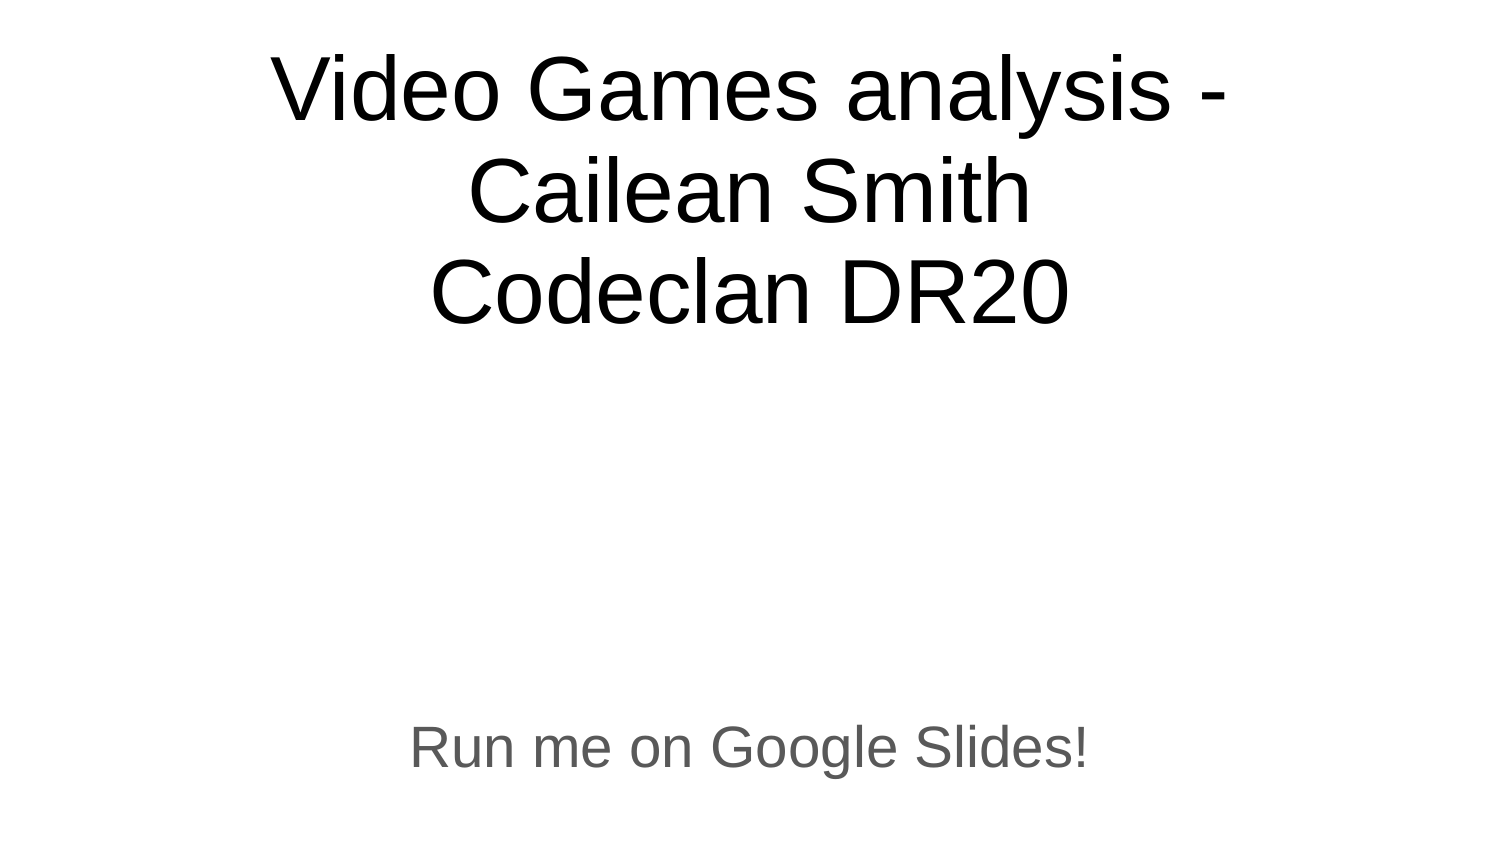

# Video Games analysis -
Cailean Smith
Codeclan DR20
Run me on Google Slides!